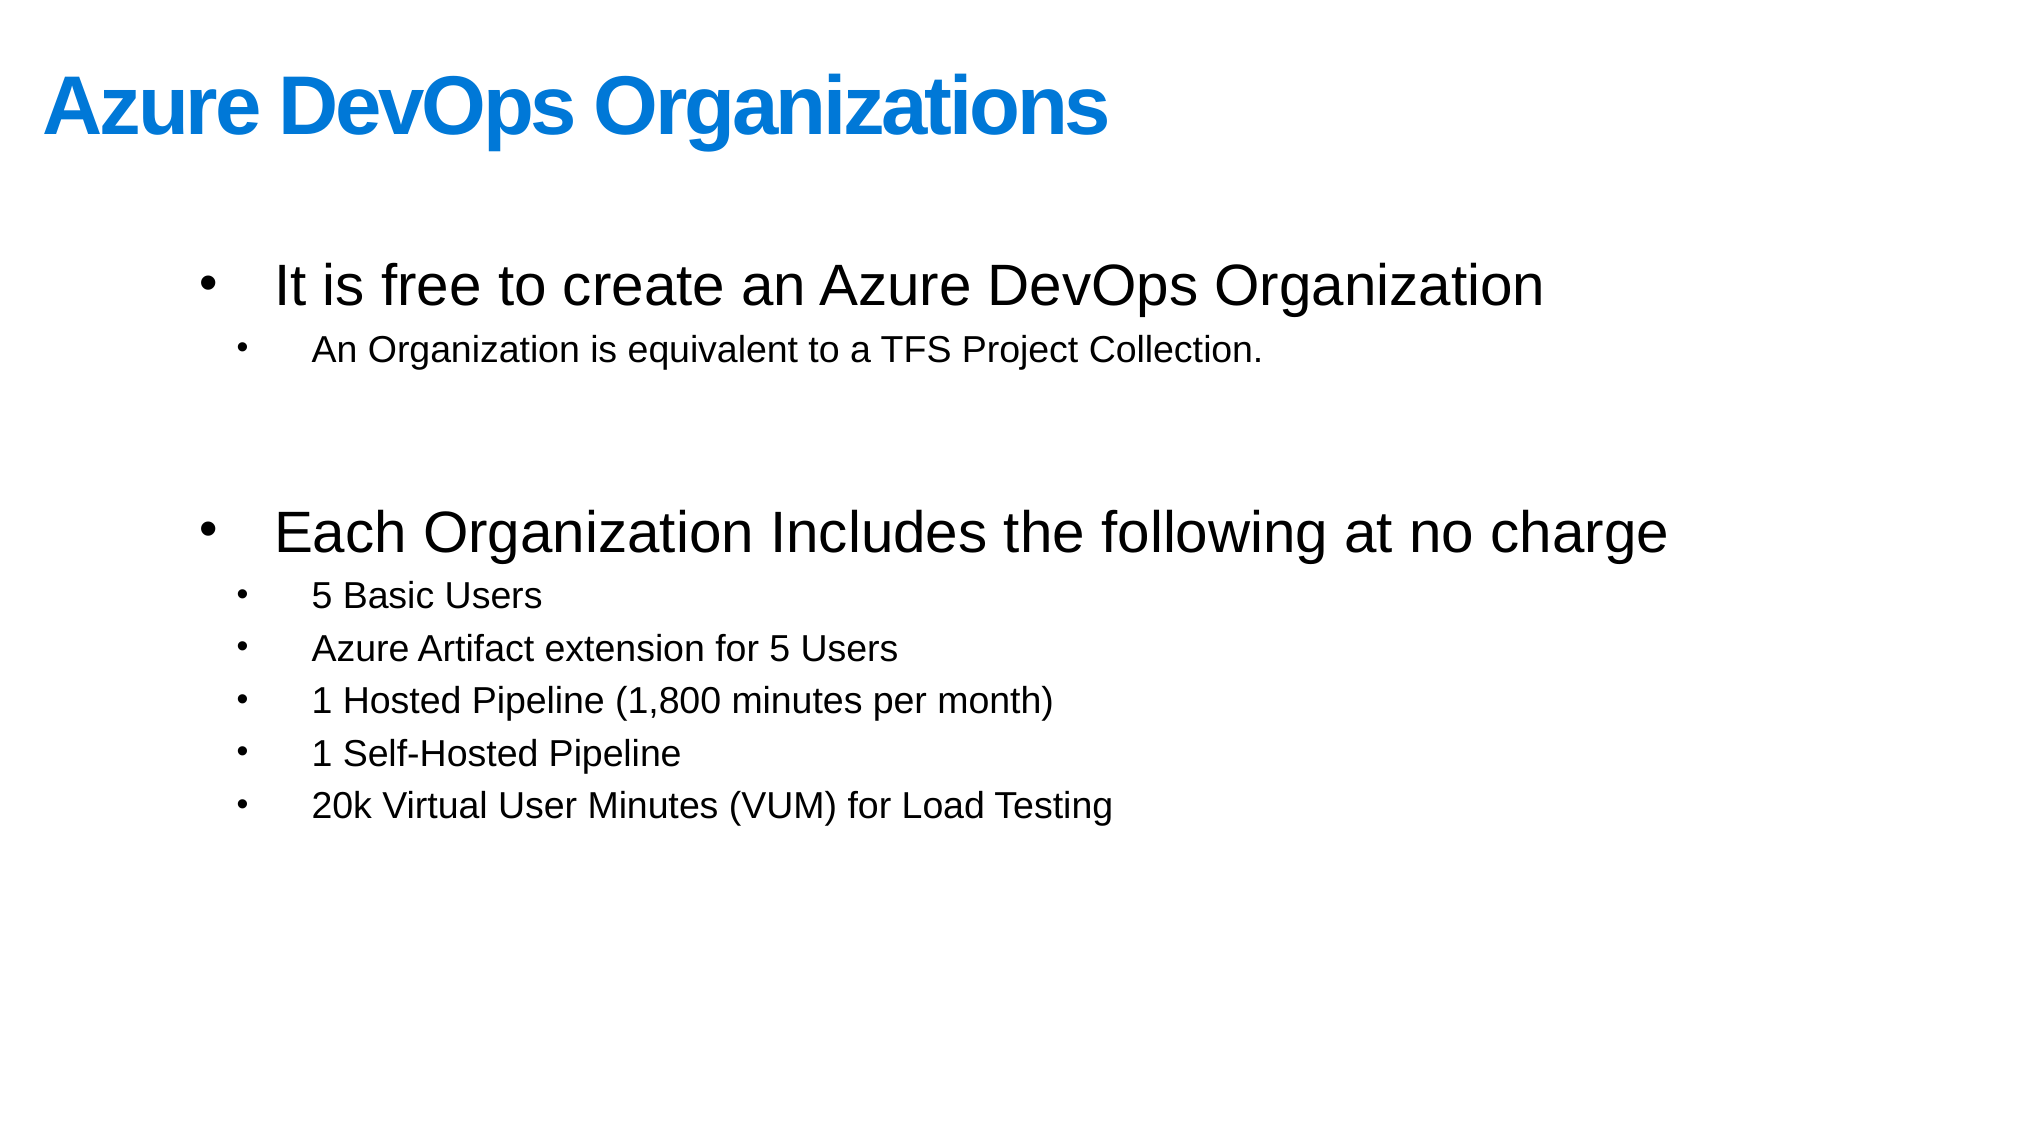

# Azure DevOps Organizations
It is free to create an Azure DevOps Organization
An Organization is equivalent to a TFS Project Collection.

Each Organization Includes the following at no charge
5 Basic Users
Azure Artifact extension for 5 Users
1 Hosted Pipeline (1,800 minutes per month)
1 Self-Hosted Pipeline
20k Virtual User Minutes (VUM) for Load Testing